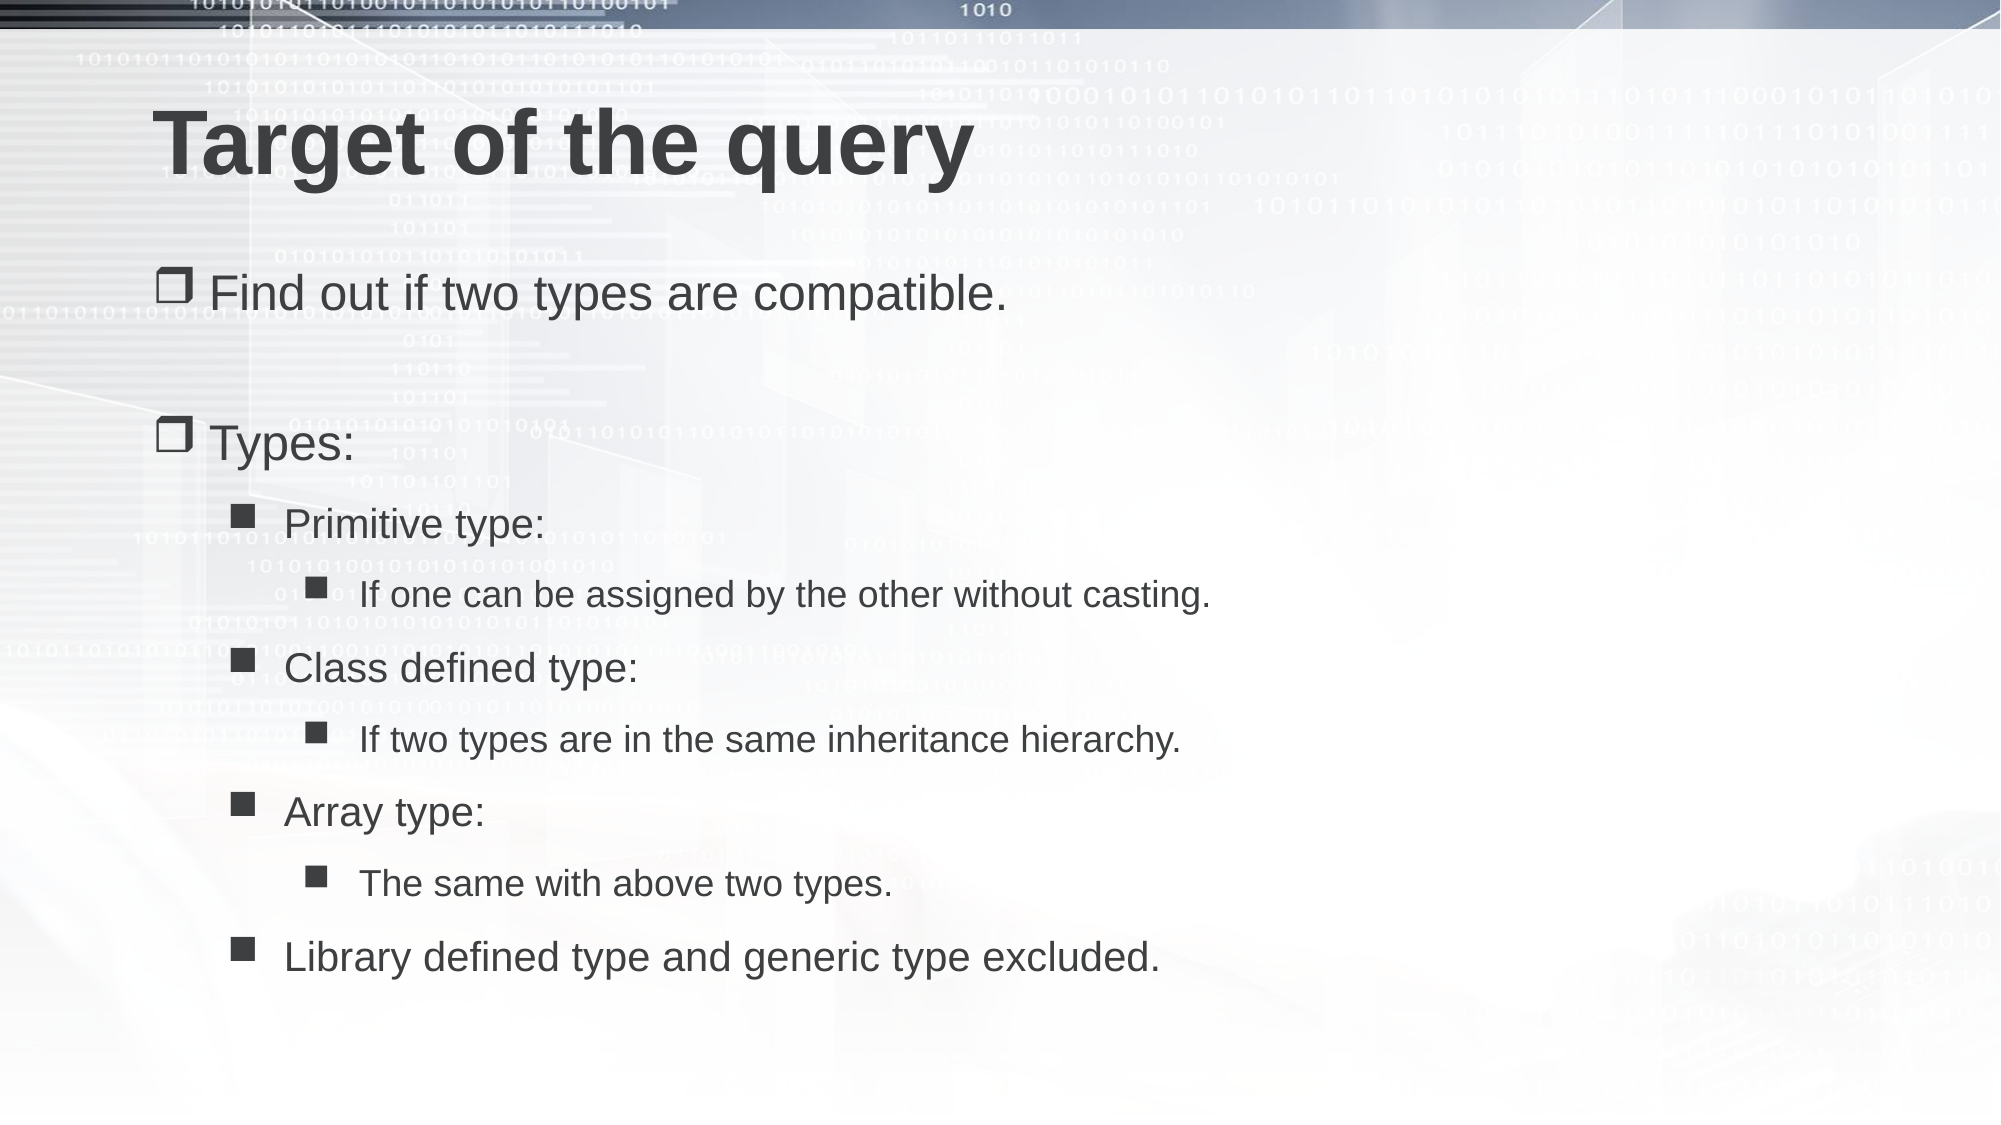

# Target of the query
Find out if two types are compatible.

Types:
Primitive type:
If one can be assigned by the other without casting.
Class defined type:
If two types are in the same inheritance hierarchy.
Array type:
The same with above two types.
Library defined type and generic type excluded.